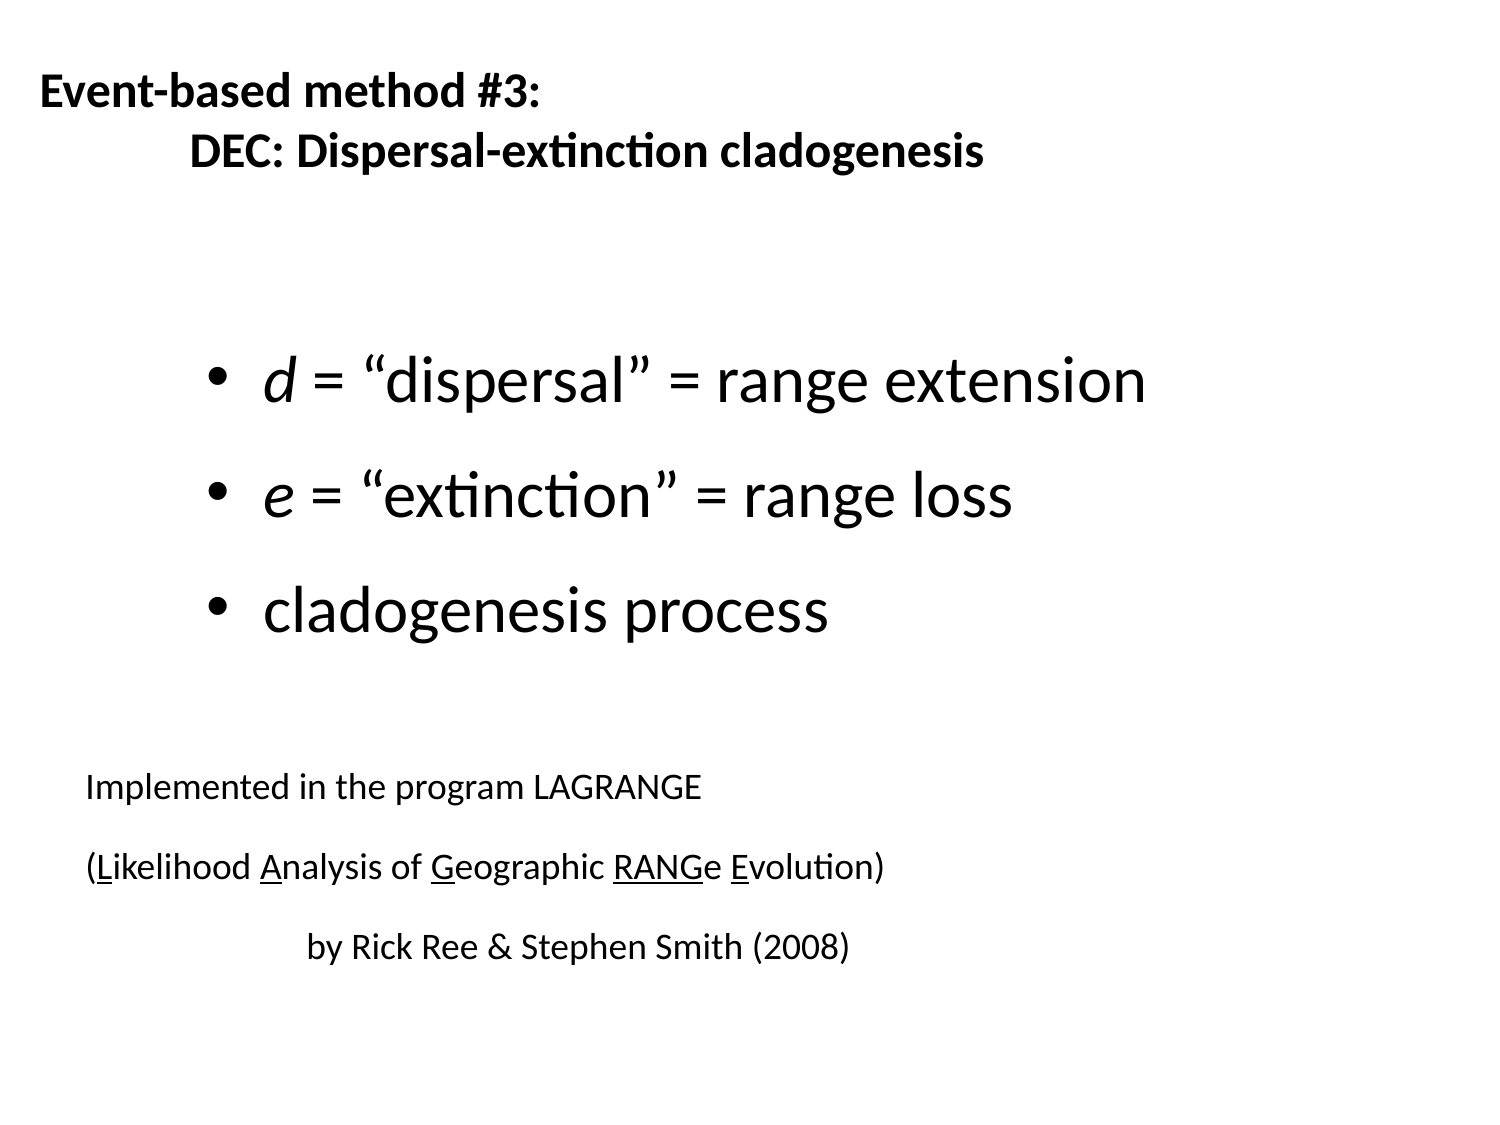

Event-based method #3:
	DEC: Dispersal-extinction cladogenesis
d = “dispersal” = range extension
e = “extinction” = range loss
cladogenesis process
Implemented in the program LAGRANGE
(Likelihood Analysis of Geographic RANGe Evolution)
                          by Rick Ree & Stephen Smith (2008)